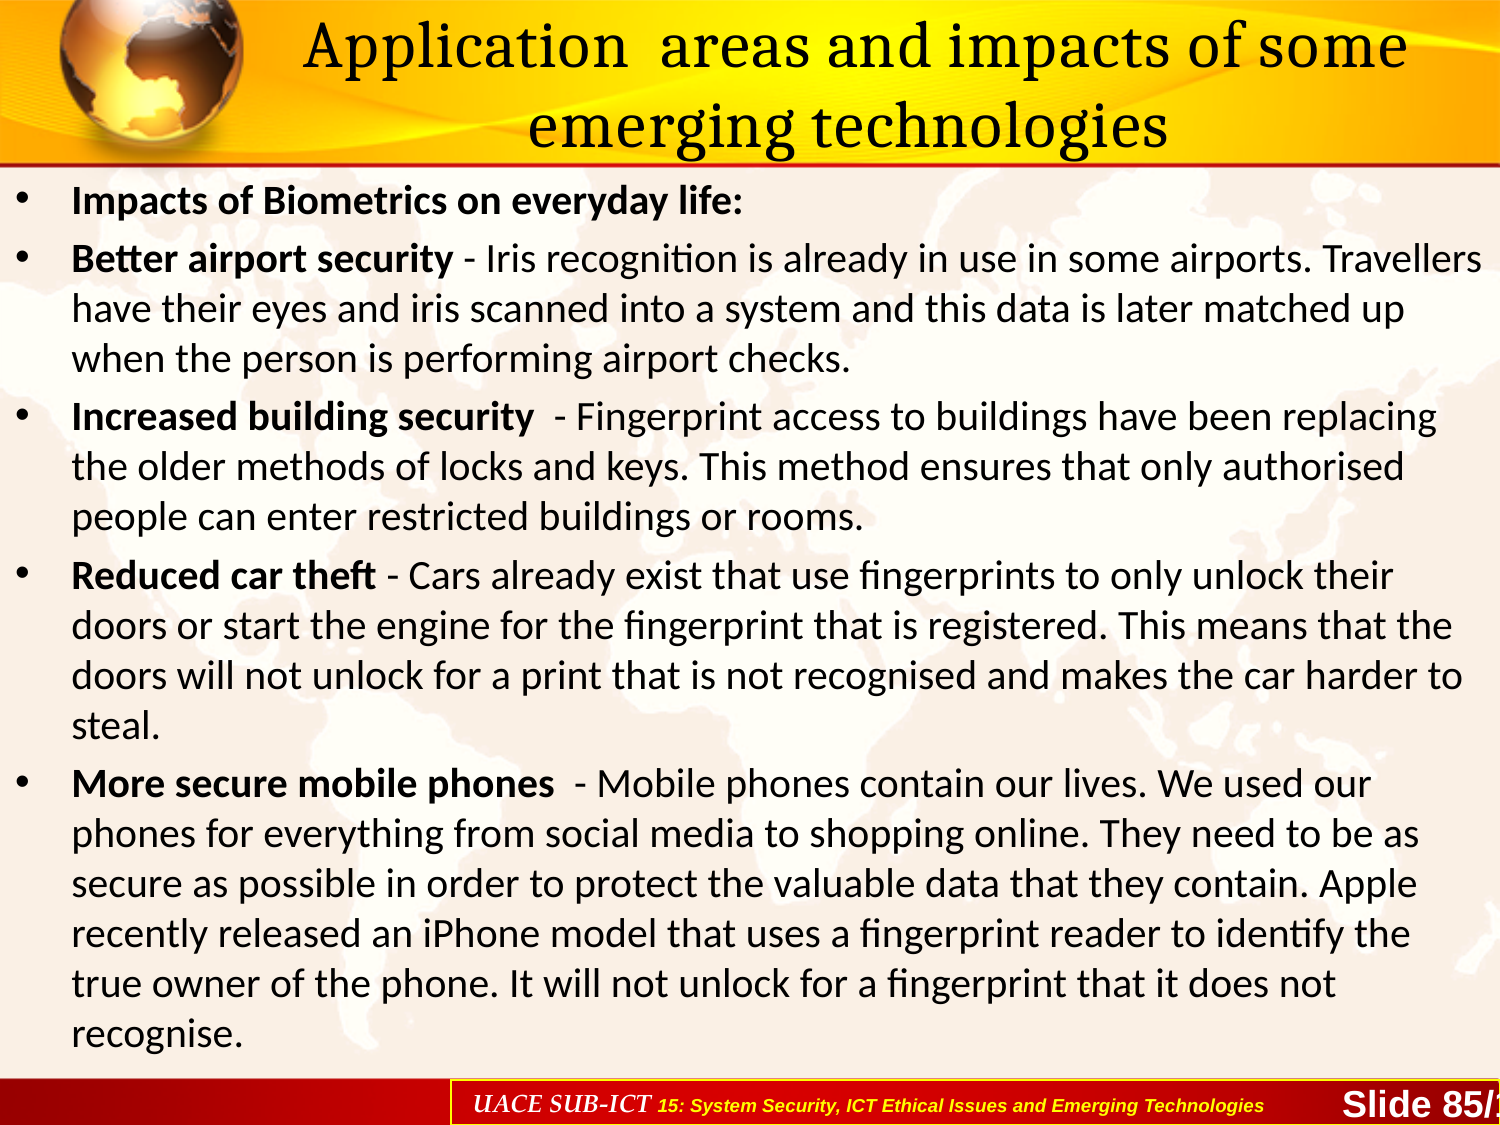

# Application  areas and impacts of some emerging technologies
Impacts of Biometrics on everyday life:
Better airport security - Iris recognition is already in use in some airports. Travellers have their eyes and iris scanned into a system and this data is later matched up when the person is performing airport checks.
Increased building security  - Fingerprint access to buildings have been replacing the older methods of locks and keys. This method ensures that only authorised people can enter restricted buildings or rooms.
Reduced car theft - Cars already exist that use fingerprints to only unlock their doors or start the engine for the fingerprint that is registered. This means that the doors will not unlock for a print that is not recognised and makes the car harder to steal.
More secure mobile phones  - Mobile phones contain our lives. We used our phones for everything from social media to shopping online. They need to be as secure as possible in order to protect the valuable data that they contain. Apple recently released an iPhone model that uses a fingerprint reader to identify the true owner of the phone. It will not unlock for a fingerprint that it does not recognise.